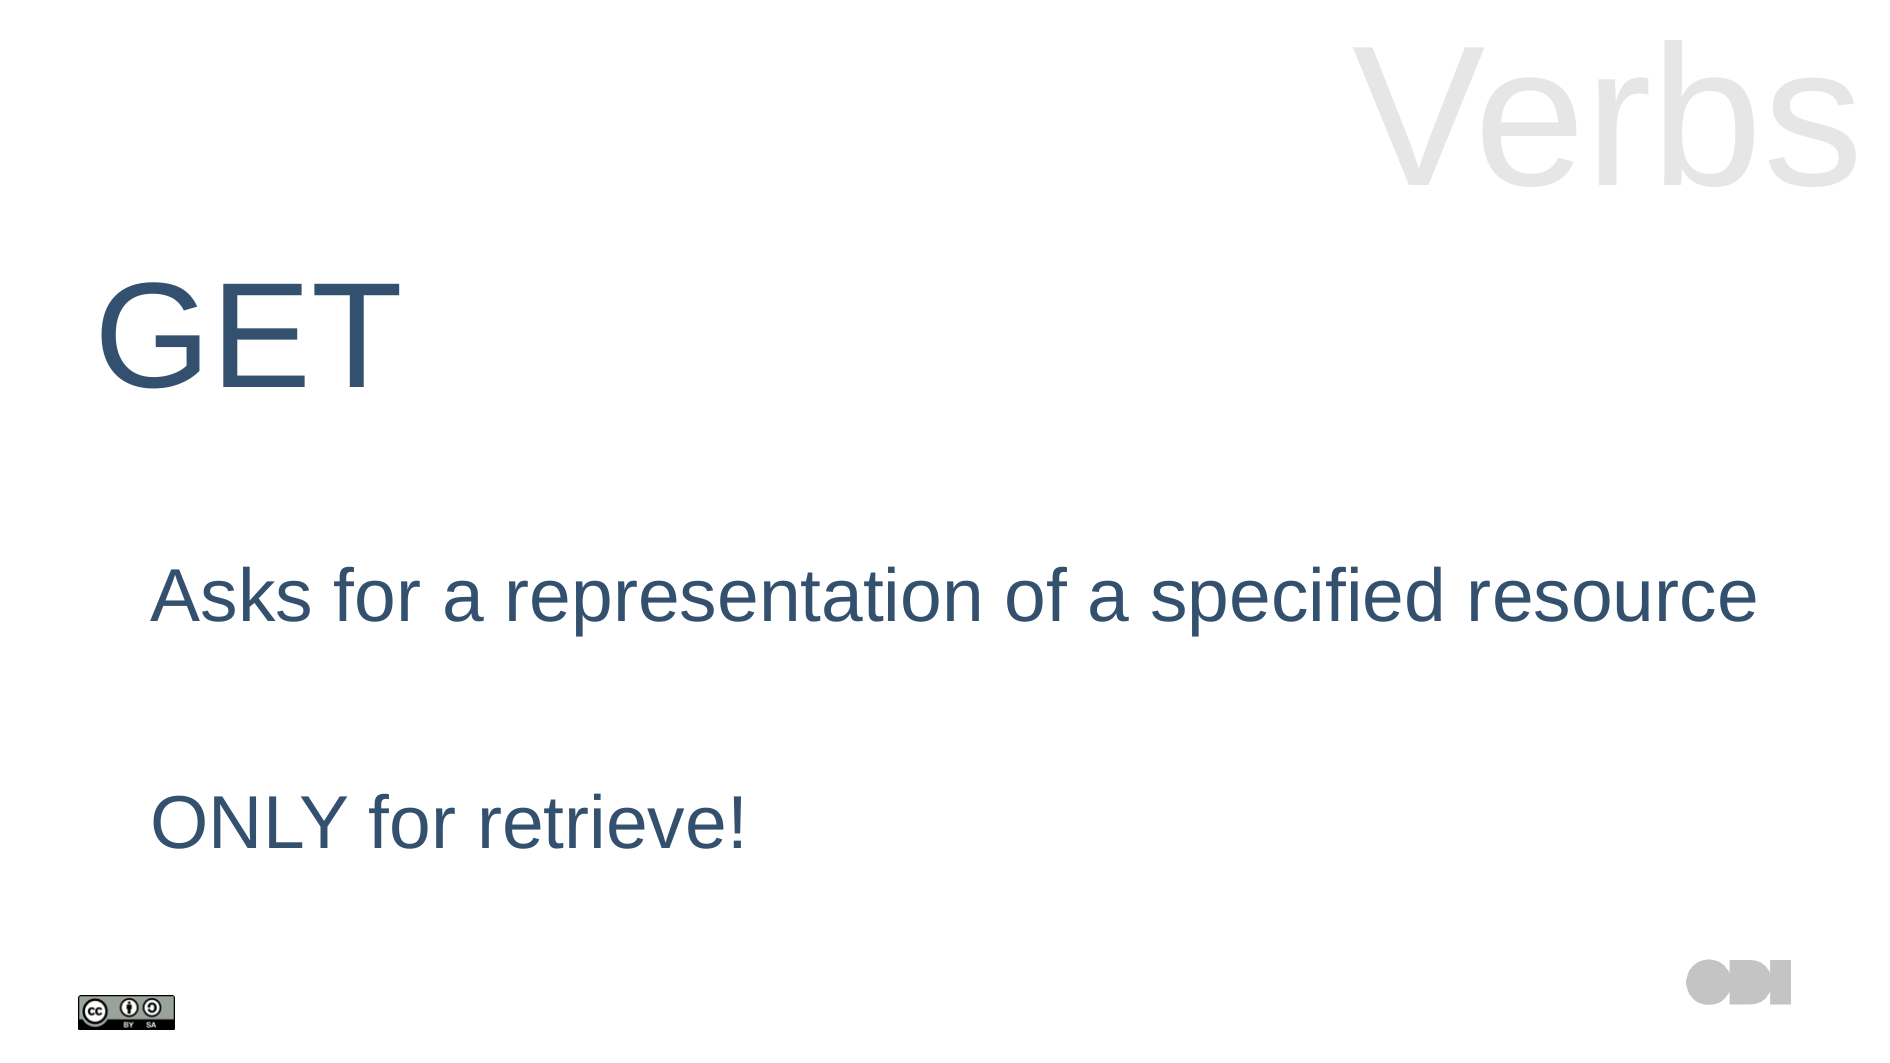

# Verbs
GET

	Asks for a representation of a specified resource

	ONLY for retrieve!